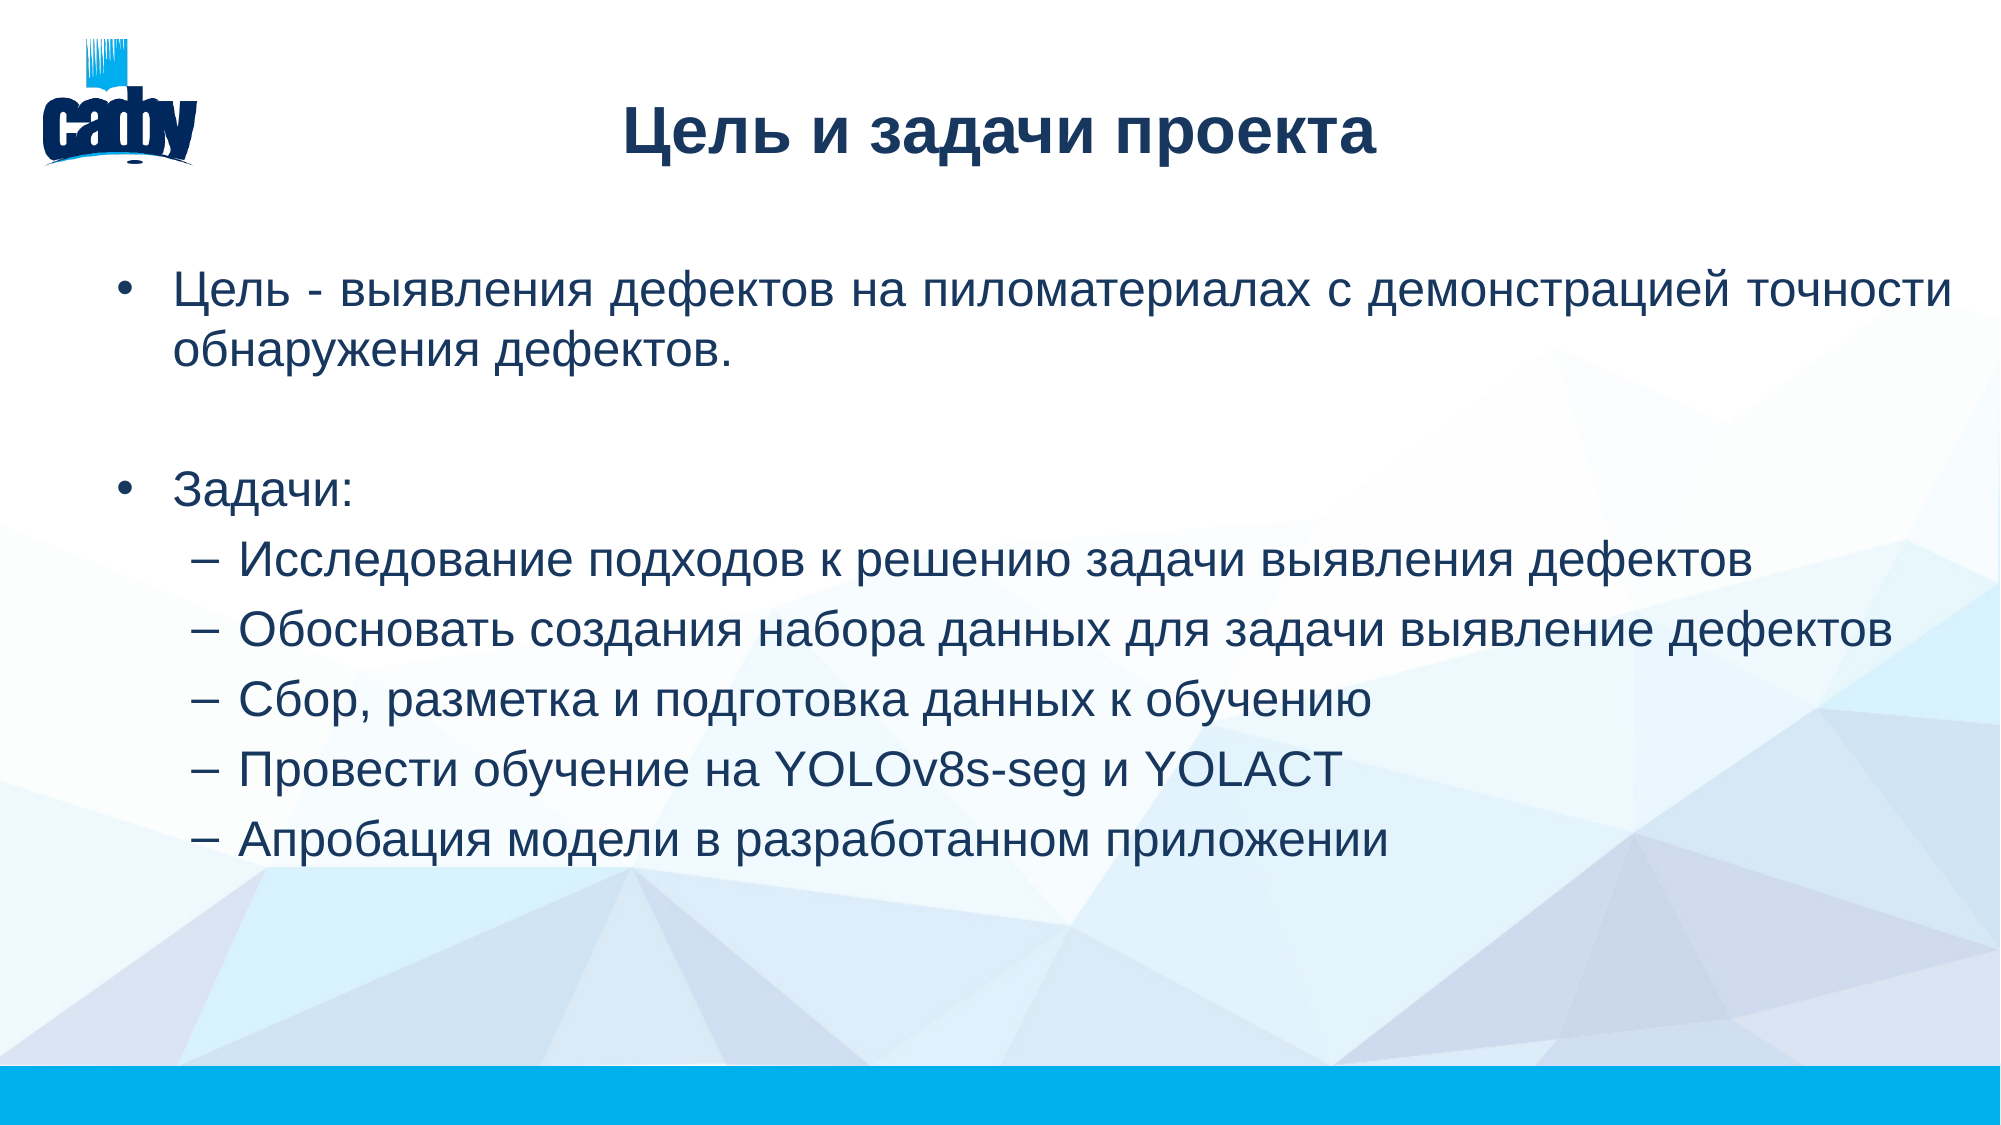

# Цель и задачи проекта

Цель - выявления дефектов на пиломатериалах с демонстрацией точности обнаружения дефектов.

Задачи:
Исследование подходов к решению задачи выявления дефектов
Обосновать создания набора данных для задачи выявление дефектов
Сбор, разметка и подготовка данных к обучению
Провести обучение на YOLOv8s-seg и YOLACT
Апробация модели в разработанном приложении